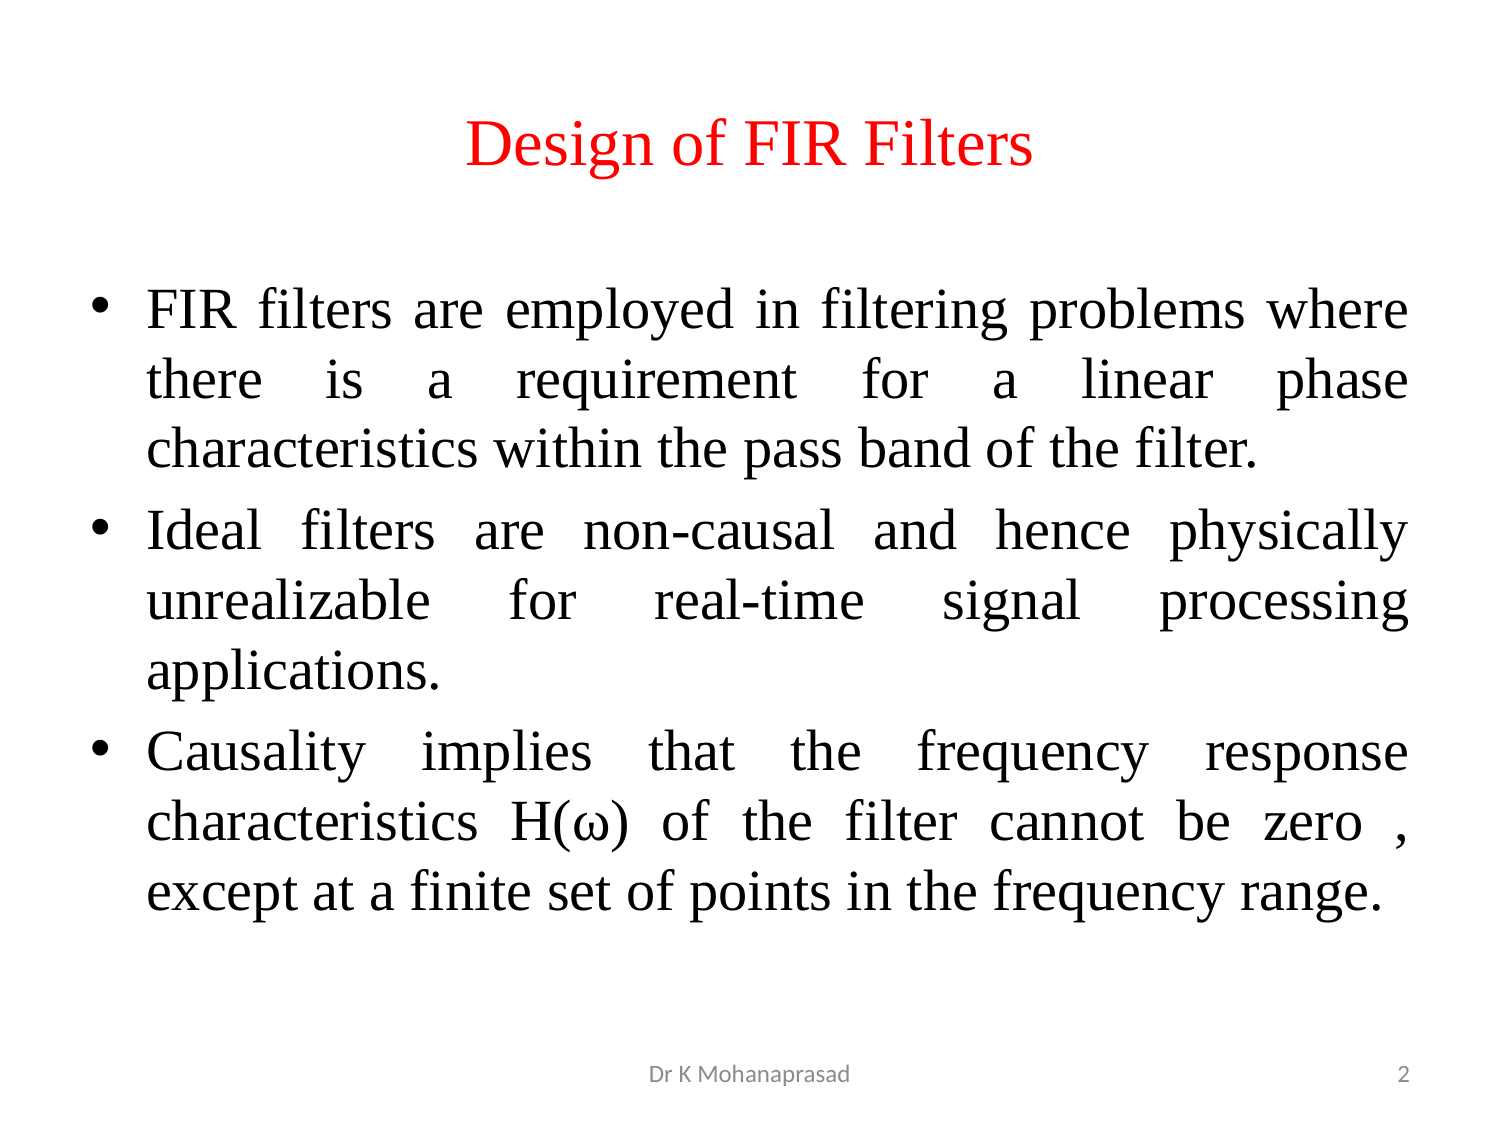

# Design of FIR Filters
FIR filters are employed in filtering problems where there is a requirement for a linear phase characteristics within the pass band of the filter.
Ideal filters are non-causal and hence physically unrealizable for real-time signal processing applications.
Causality implies that the frequency response characteristics H(ω) of the filter cannot be zero , except at a finite set of points in the frequency range.
Dr K Mohanaprasad
2